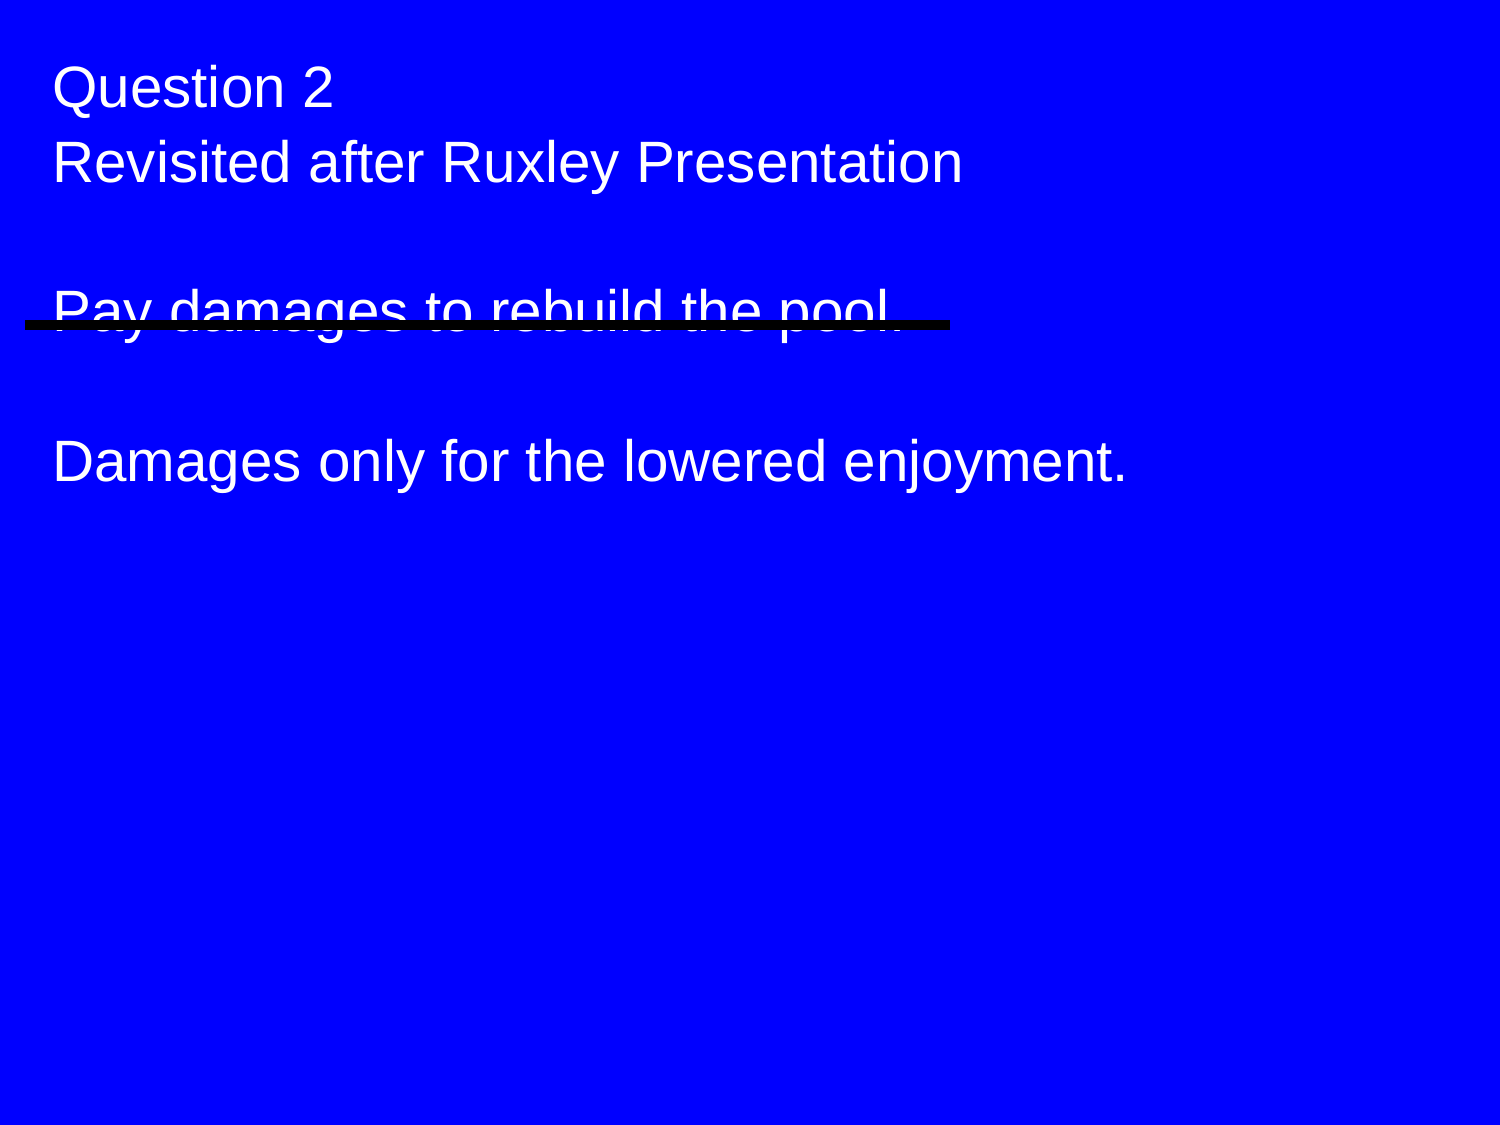

Question 2
Revisited after Ruxley Presentation

Pay damages to rebuild the pool.

Damages only for the lowered enjoyment.